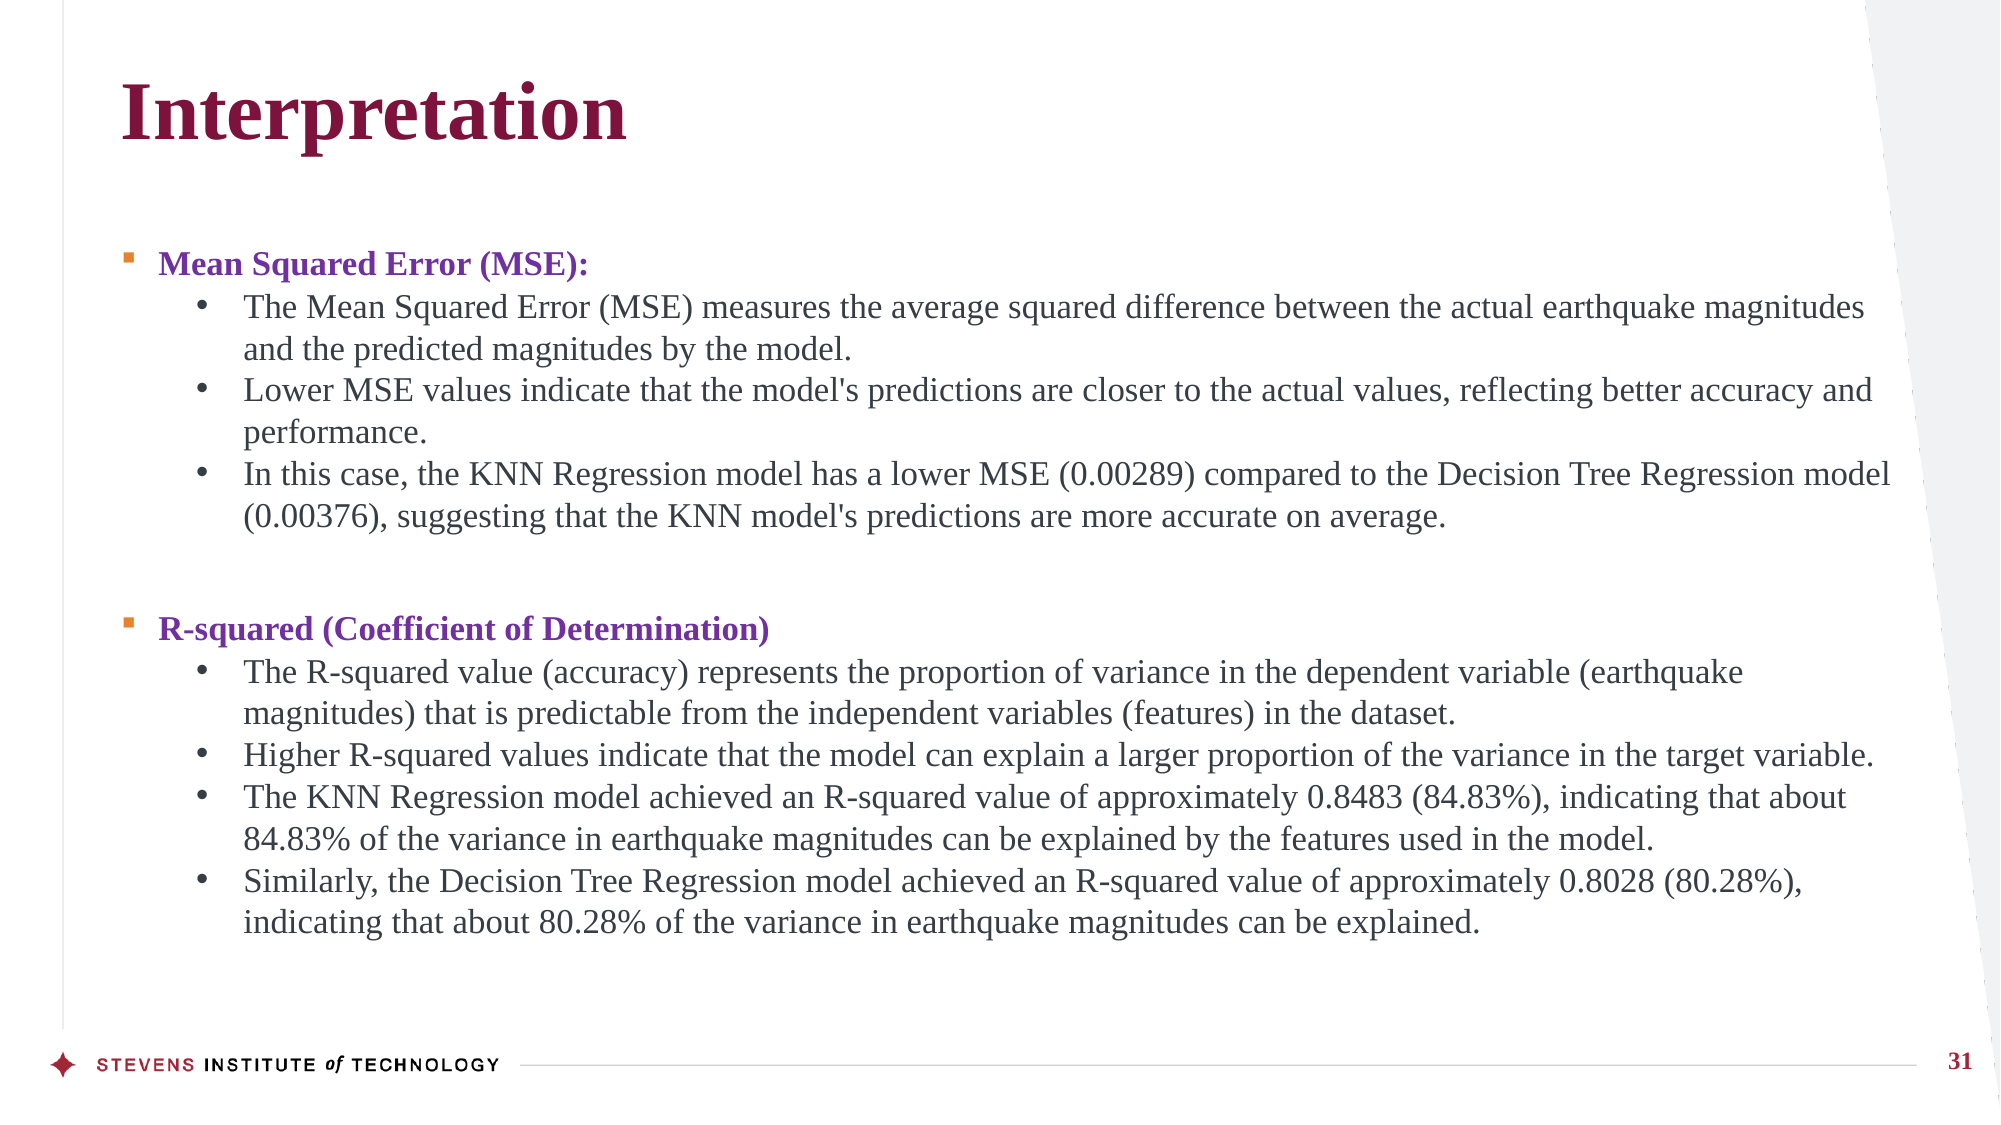

Interpretation
Mean Squared Error (MSE):
The Mean Squared Error (MSE) measures the average squared difference between the actual earthquake magnitudes and the predicted magnitudes by the model.
Lower MSE values indicate that the model's predictions are closer to the actual values, reflecting better accuracy and performance.
In this case, the KNN Regression model has a lower MSE (0.00289) compared to the Decision Tree Regression model (0.00376), suggesting that the KNN model's predictions are more accurate on average.

R-squared (Coefficient of Determination)
The R-squared value (accuracy) represents the proportion of variance in the dependent variable (earthquake magnitudes) that is predictable from the independent variables (features) in the dataset.
Higher R-squared values indicate that the model can explain a larger proportion of the variance in the target variable.
The KNN Regression model achieved an R-squared value of approximately 0.8483 (84.83%), indicating that about 84.83% of the variance in earthquake magnitudes can be explained by the features used in the model.
Similarly, the Decision Tree Regression model achieved an R-squared value of approximately 0.8028 (80.28%), indicating that about 80.28% of the variance in earthquake magnitudes can be explained.

31